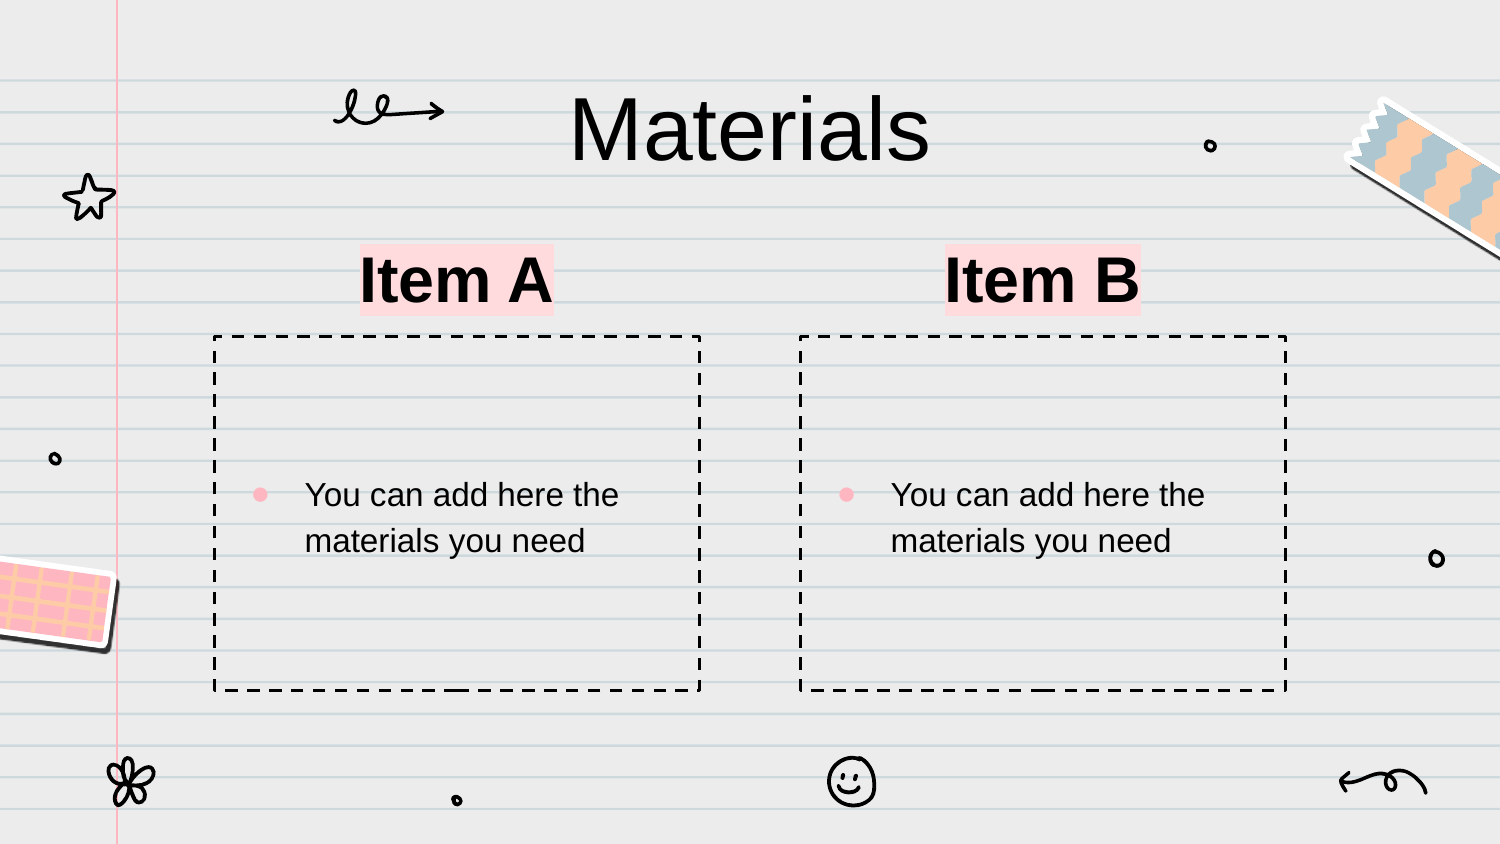

Materials

# Item A
Item B
You can add here the materials you need
You can add here the materials you need